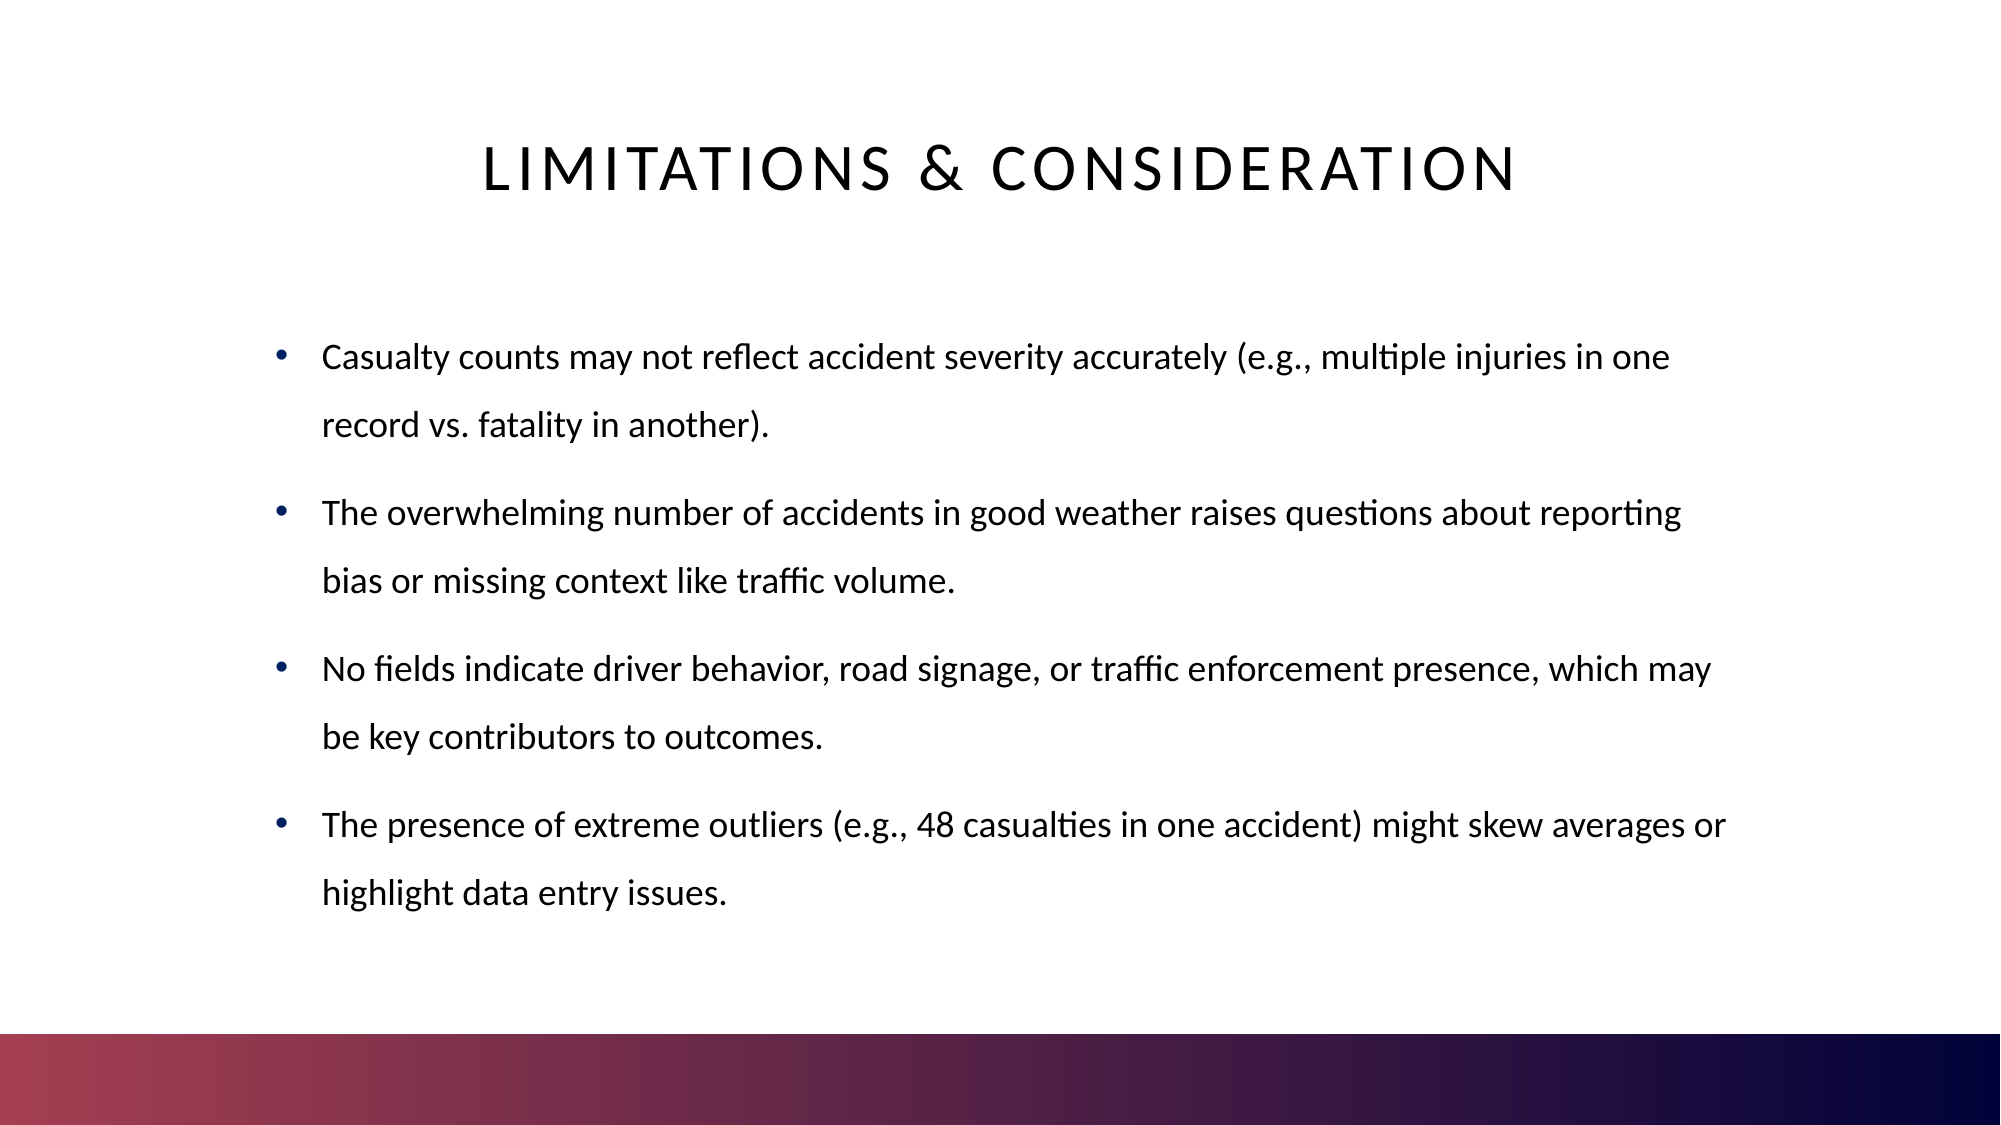

# Limitations & Consideration
Casualty counts may not reflect accident severity accurately (e.g., multiple injuries in one record vs. fatality in another).
The overwhelming number of accidents in good weather raises questions about reporting bias or missing context like traffic volume.
No fields indicate driver behavior, road signage, or traffic enforcement presence, which may be key contributors to outcomes.
The presence of extreme outliers (e.g., 48 casualties in one accident) might skew averages or highlight data entry issues.